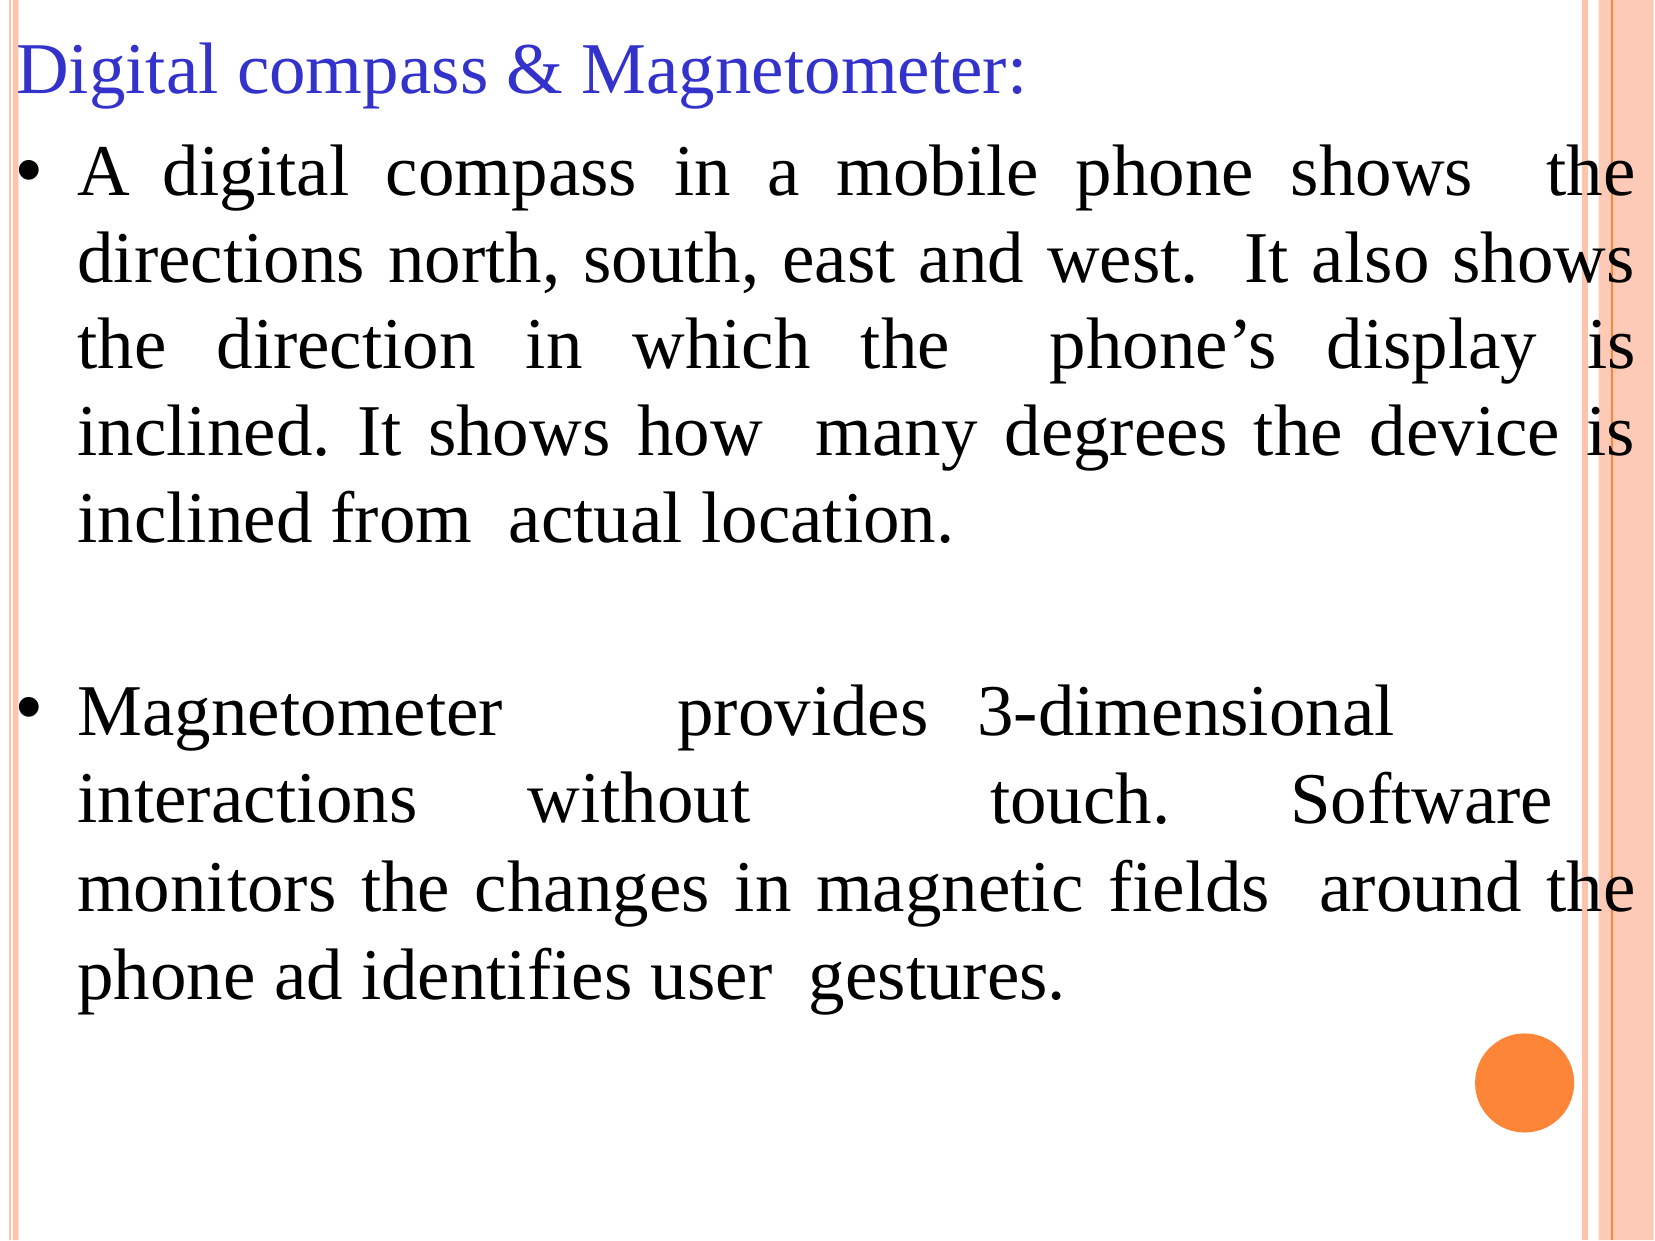

Digital compass & Magnetometer:
A digital compass in a mobile phone shows  the directions north, south, east and west.  It also shows the direction in which the  phone’s display is inclined. It shows how  many degrees the device is inclined from  actual location.
Magnetometer		provides	3-dimensional  interactions	without
touch.	Software
monitors the changes in magnetic fields  around the phone ad identifies user  gestures.